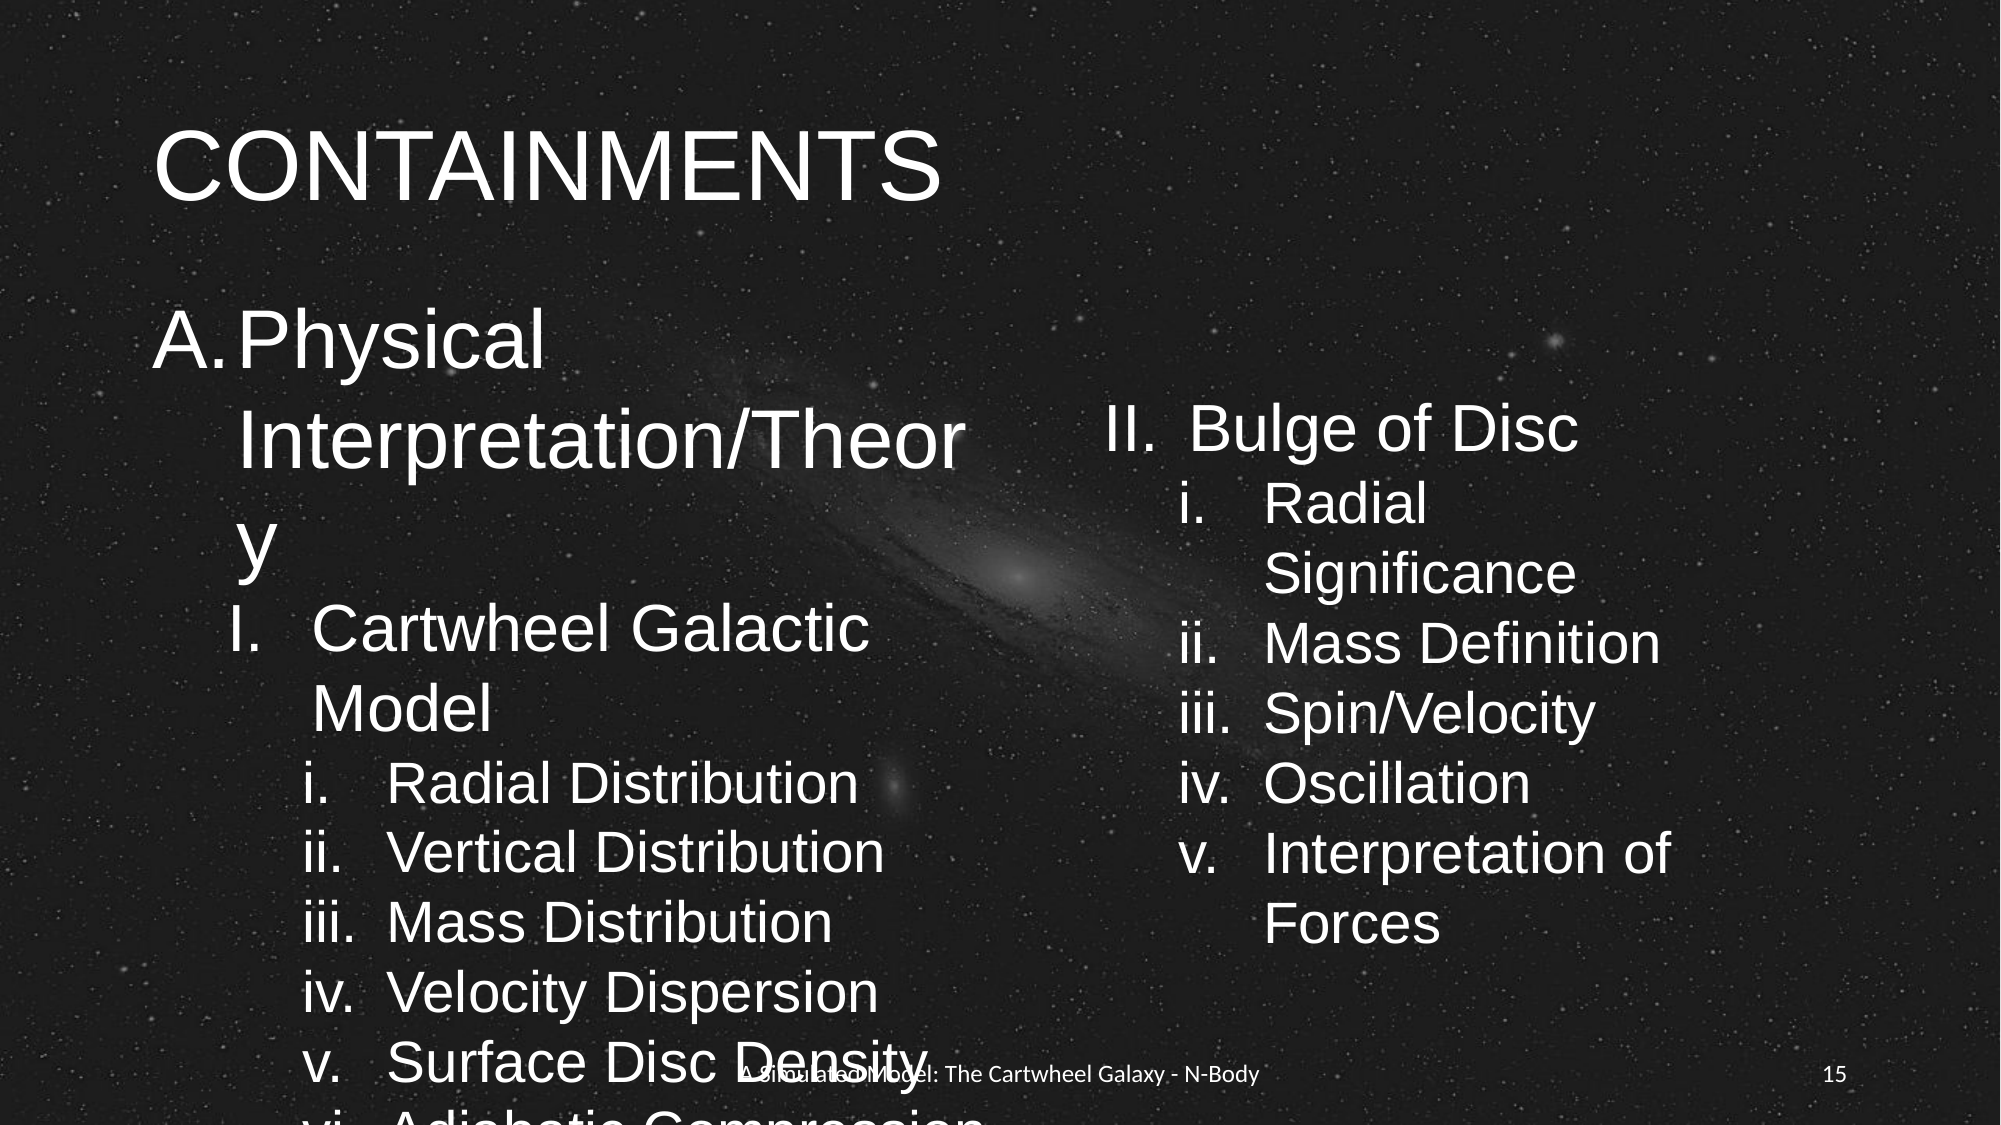

# Containments
Physical Interpretation/Theory
Cartwheel Galactic Model
Radial Distribution
Vertical Distribution
Mass Distribution
Velocity Dispersion
Surface Disc Density
Adiabatic Compression
Axisymmetric Rings
Psuedo—Axisymmetric Rings
Bulge of Disc
Radial Significance
Mass Definition
Spin/Velocity
Oscillation
Interpretation of Forces
A Simulated Model: The Cartwheel Galaxy - N-Body
15